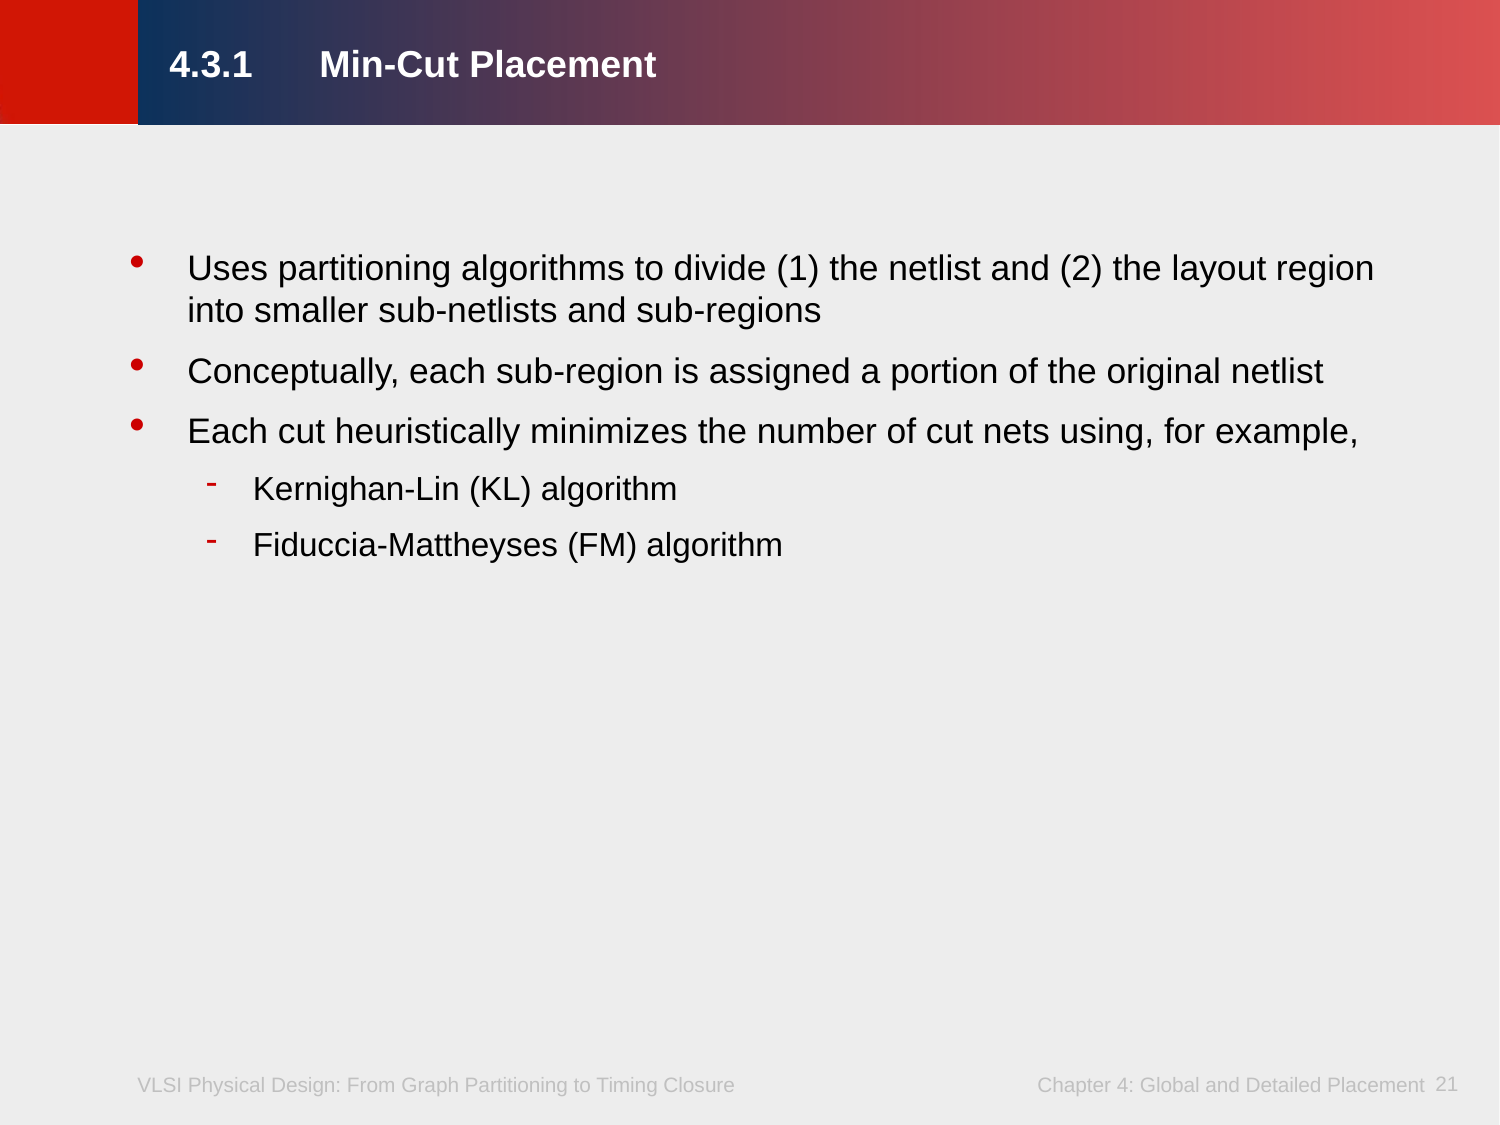

# 4.3.1	Min-Cut Placement
Uses partitioning algorithms to divide (1) the netlist and (2) the layout region into smaller sub-netlists and sub-regions
Conceptually, each sub-region is assigned a portion of the original netlist
Each cut heuristically minimizes the number of cut nets using, for example,
Kernighan-Lin (KL) algorithm
Fiduccia-Mattheyses (FM) algorithm
21